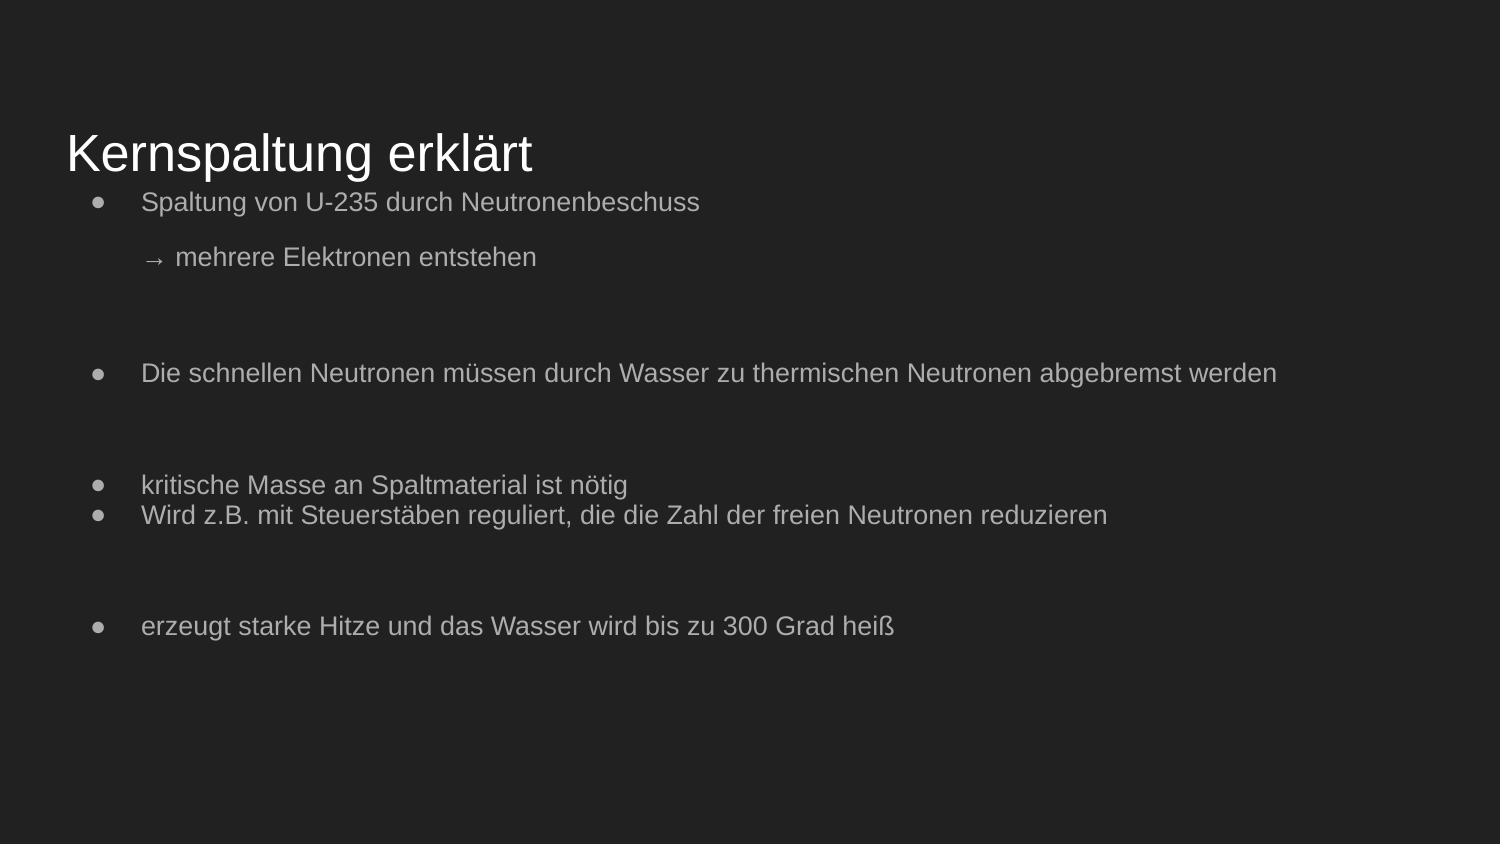

# Kernspaltung erklärt

Spaltung von U‑235 durch Neutronenbeschuss
→ mehrere Elektronen entstehen

Die schnellen Neutronen müssen durch Wasser zu thermischen Neutronen abgebremst werden

kritische Masse an Spaltmaterial ist nötig
Wird z.B. mit Steuerstäben reguliert, die die Zahl der freien Neutronen reduzieren

erzeugt starke Hitze und das Wasser wird bis zu 300 Grad heiß